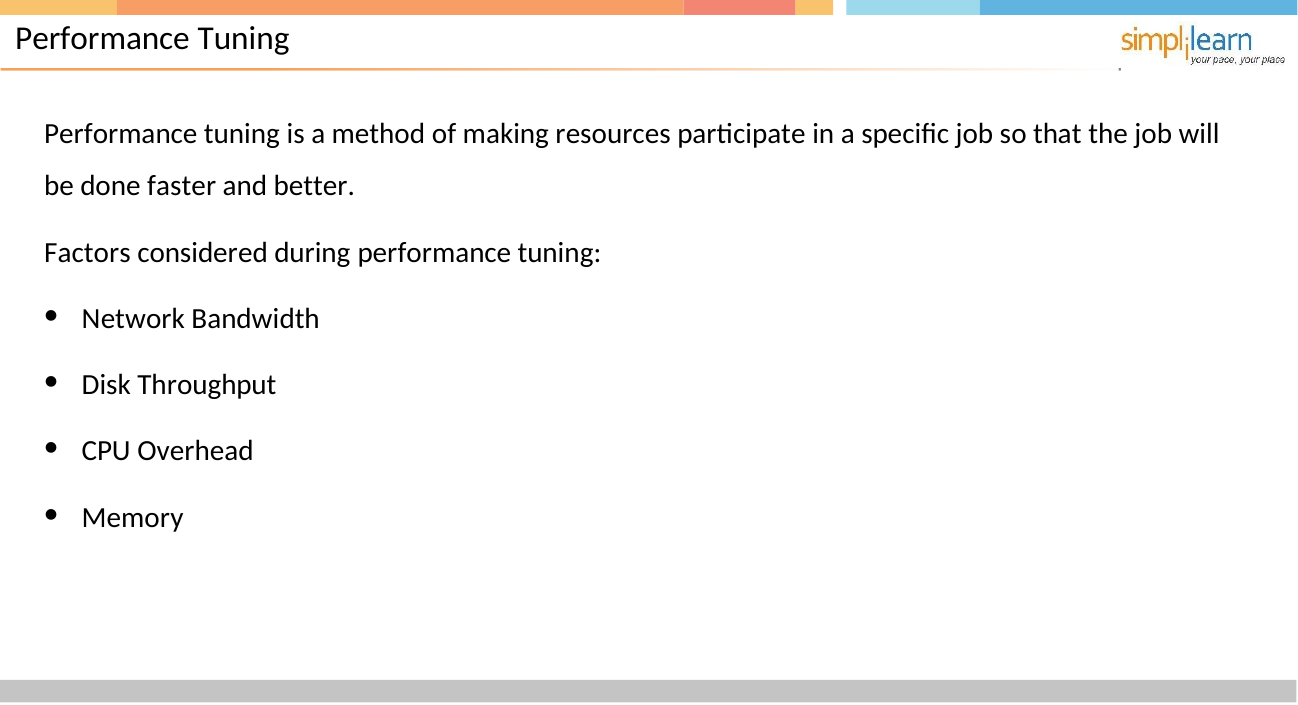

# Performance Tuning

Performance tuning is a method of making resources participate in a specific job so that the job will
be done faster and better.

Factors considered during performance tuning:

Network Bandwidth

Disk Throughput

CPU Overhead

Memory